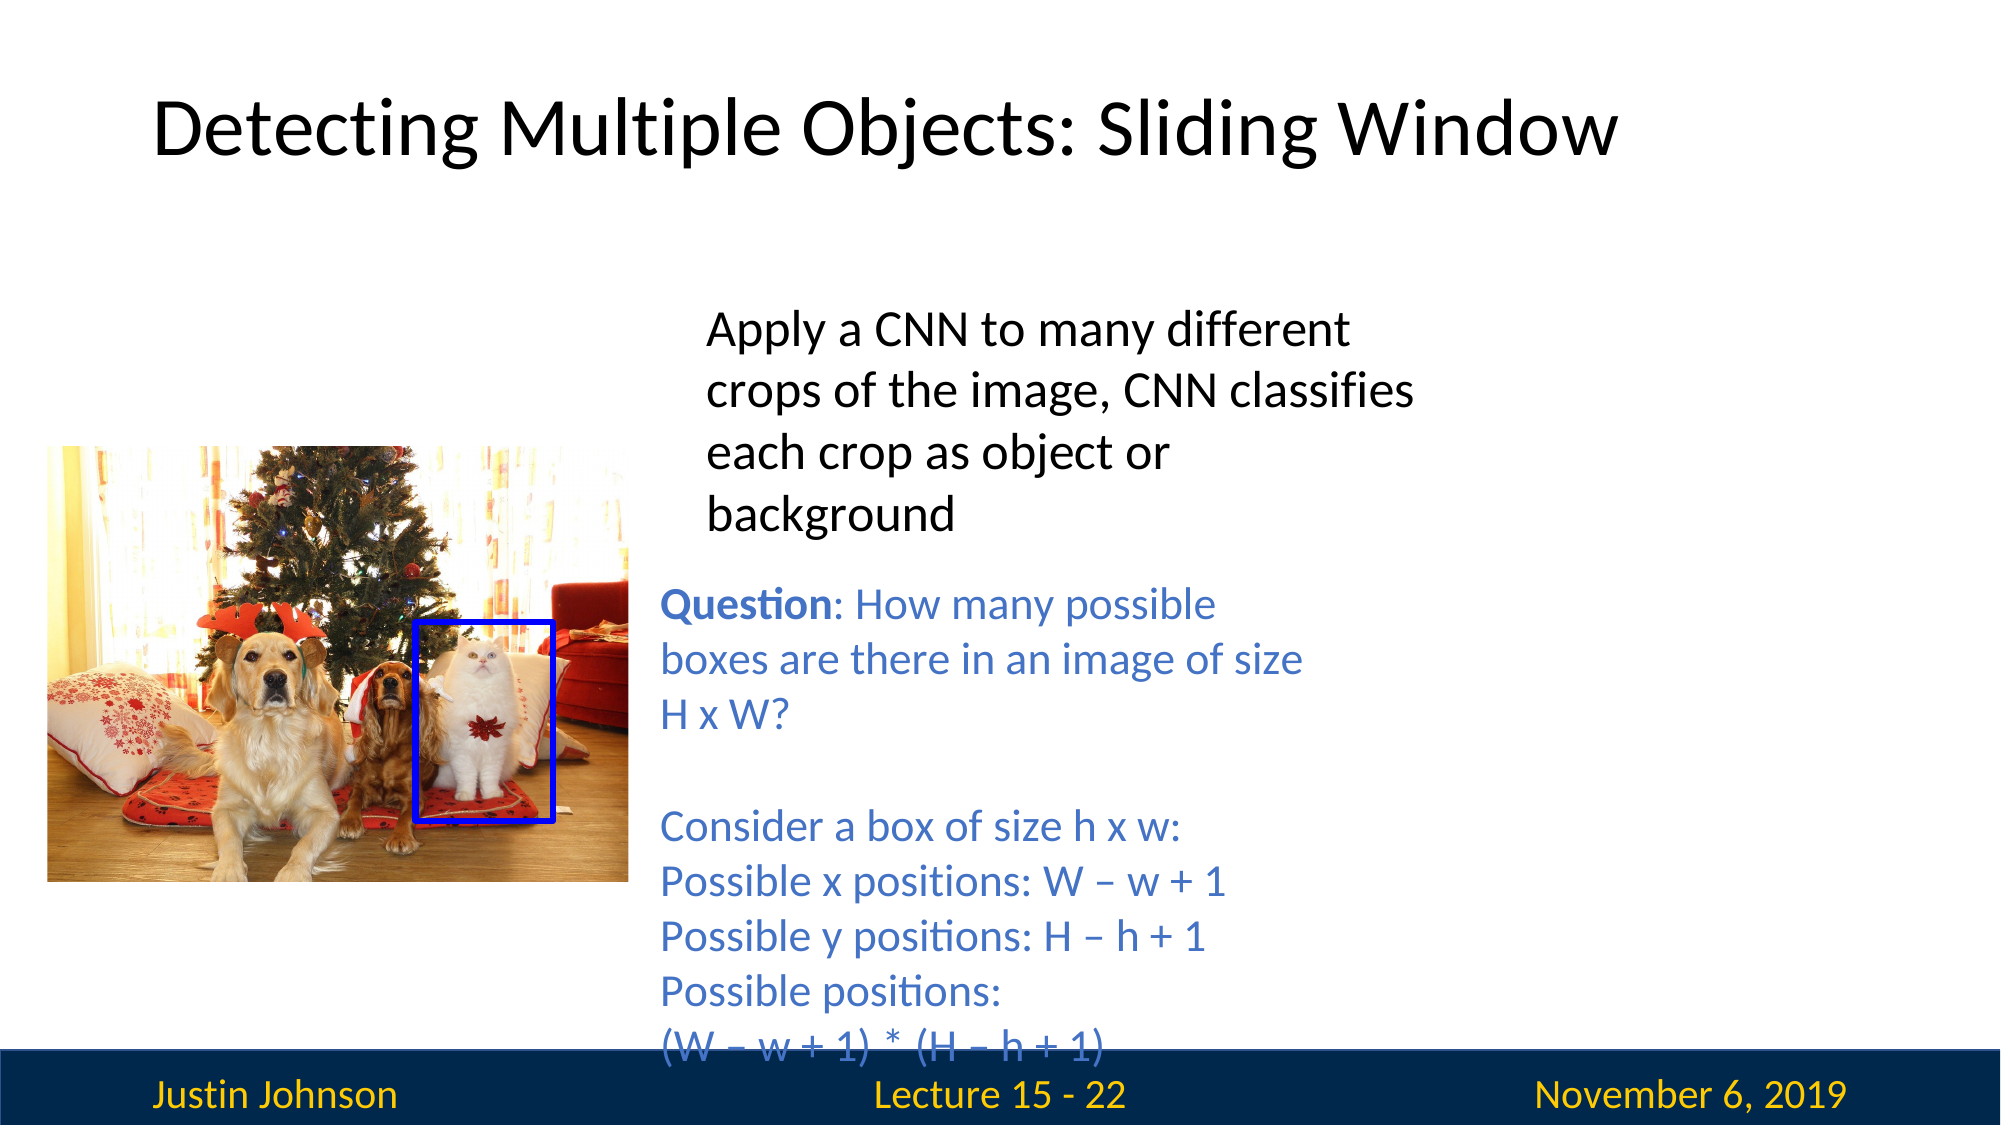

# Detecting Multiple Objects: Sliding Window
Apply a CNN to many different crops of the image, CNN classifies each crop as object or background
Question: How many possible boxes are there in an image of size H x W?

Consider a box of size h x w: Possible x positions: W – w + 1 Possible y positions: H – h + 1 Possible positions:
(W – w + 1) * (H – h + 1)

Justin Johnson
November 6, 2019
Lecture 15 - 22